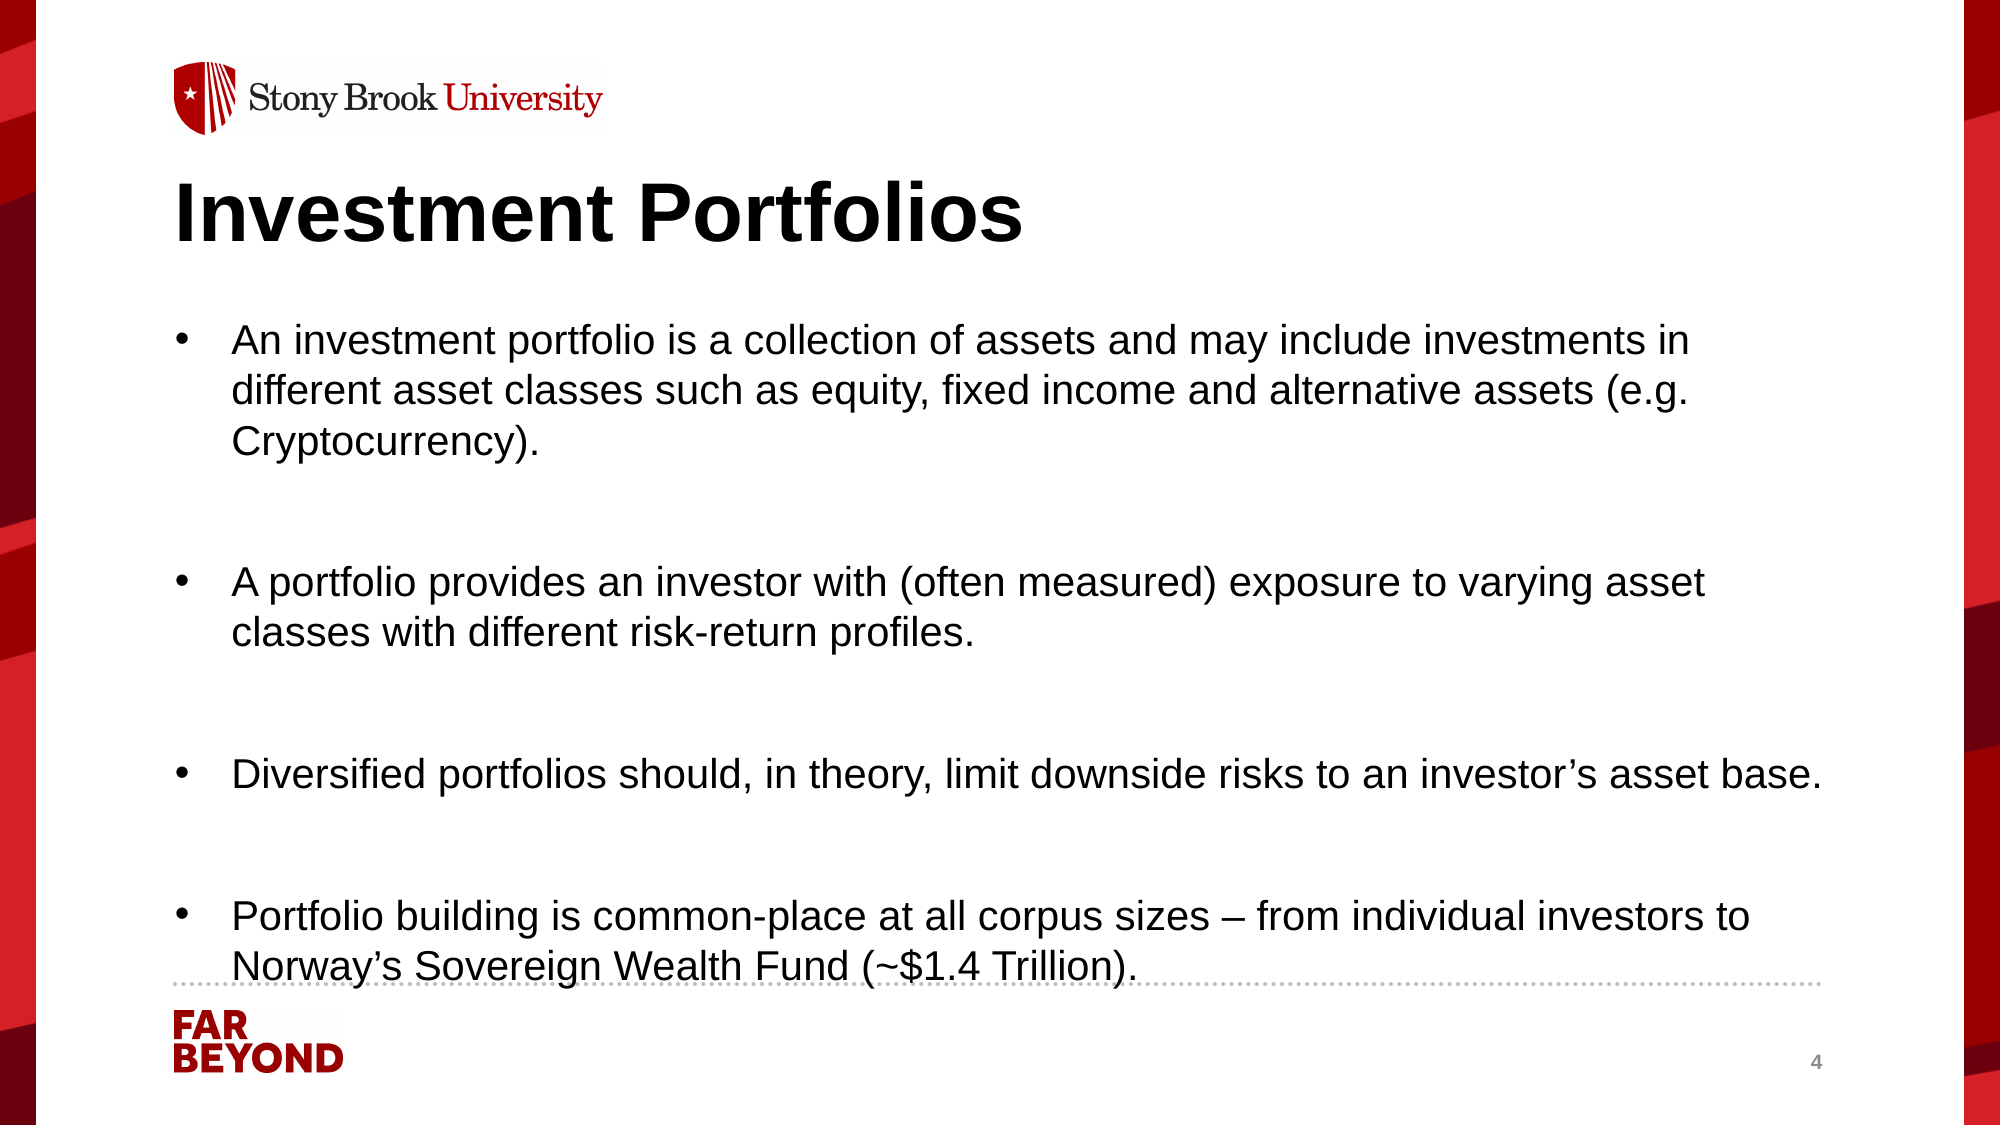

# Investment Portfolios
An investment portfolio is a collection of assets and may include investments in different asset classes such as equity, fixed income and alternative assets (e.g. Cryptocurrency).

A portfolio provides an investor with (often measured) exposure to varying asset classes with different risk-return profiles.

Diversified portfolios should, in theory, limit downside risks to an investor’s asset base.

Portfolio building is common-place at all corpus sizes – from individual investors to Norway’s Sovereign Wealth Fund (~$1.4 Trillion).
4